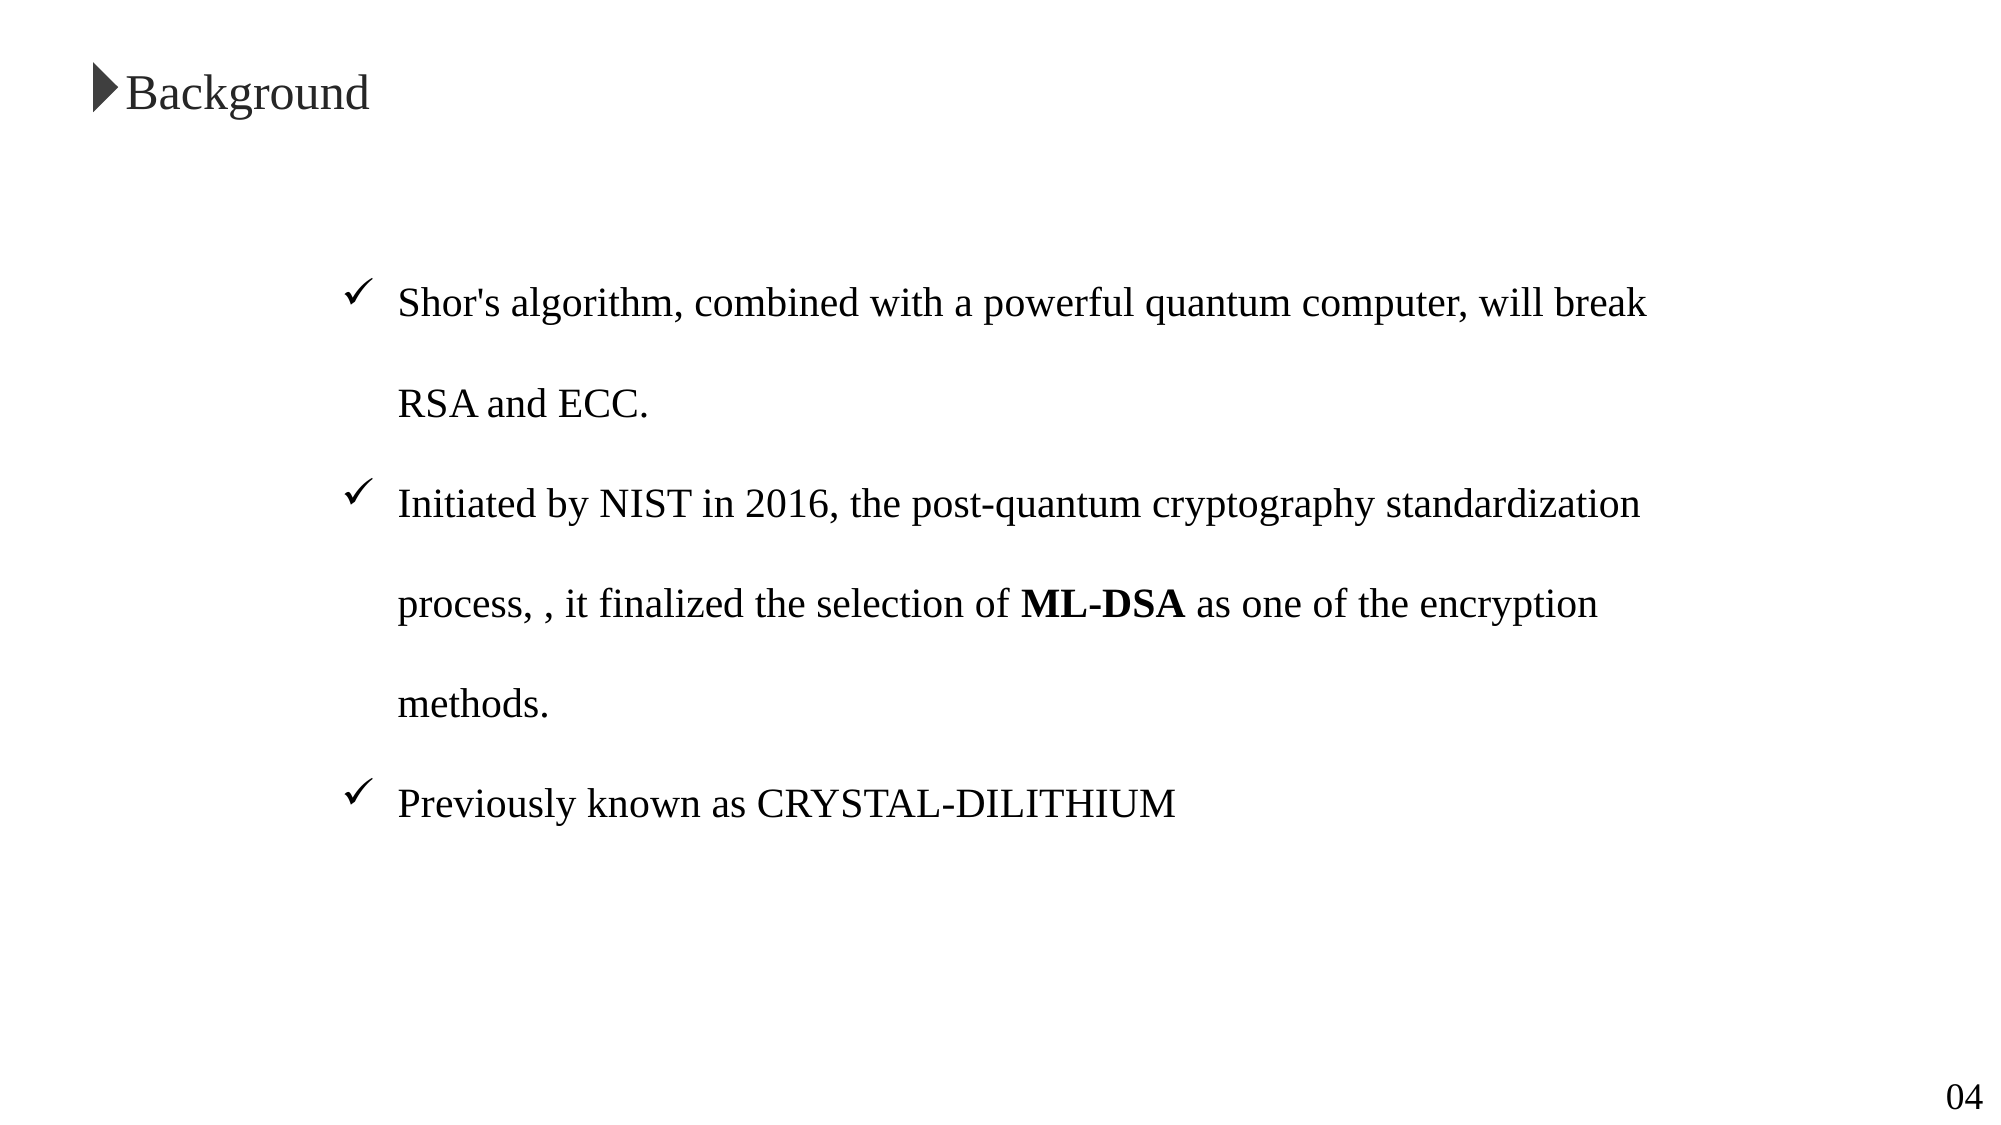

Background

Shor's algorithm, combined with a powerful quantum computer, will break RSA and ECC.
Initiated by NIST in 2016, the post-quantum cryptography standardization process, , it finalized the selection of ML-DSA as one of the encryption methods.
Previously known as CRYSTAL-DILITHIUM

04